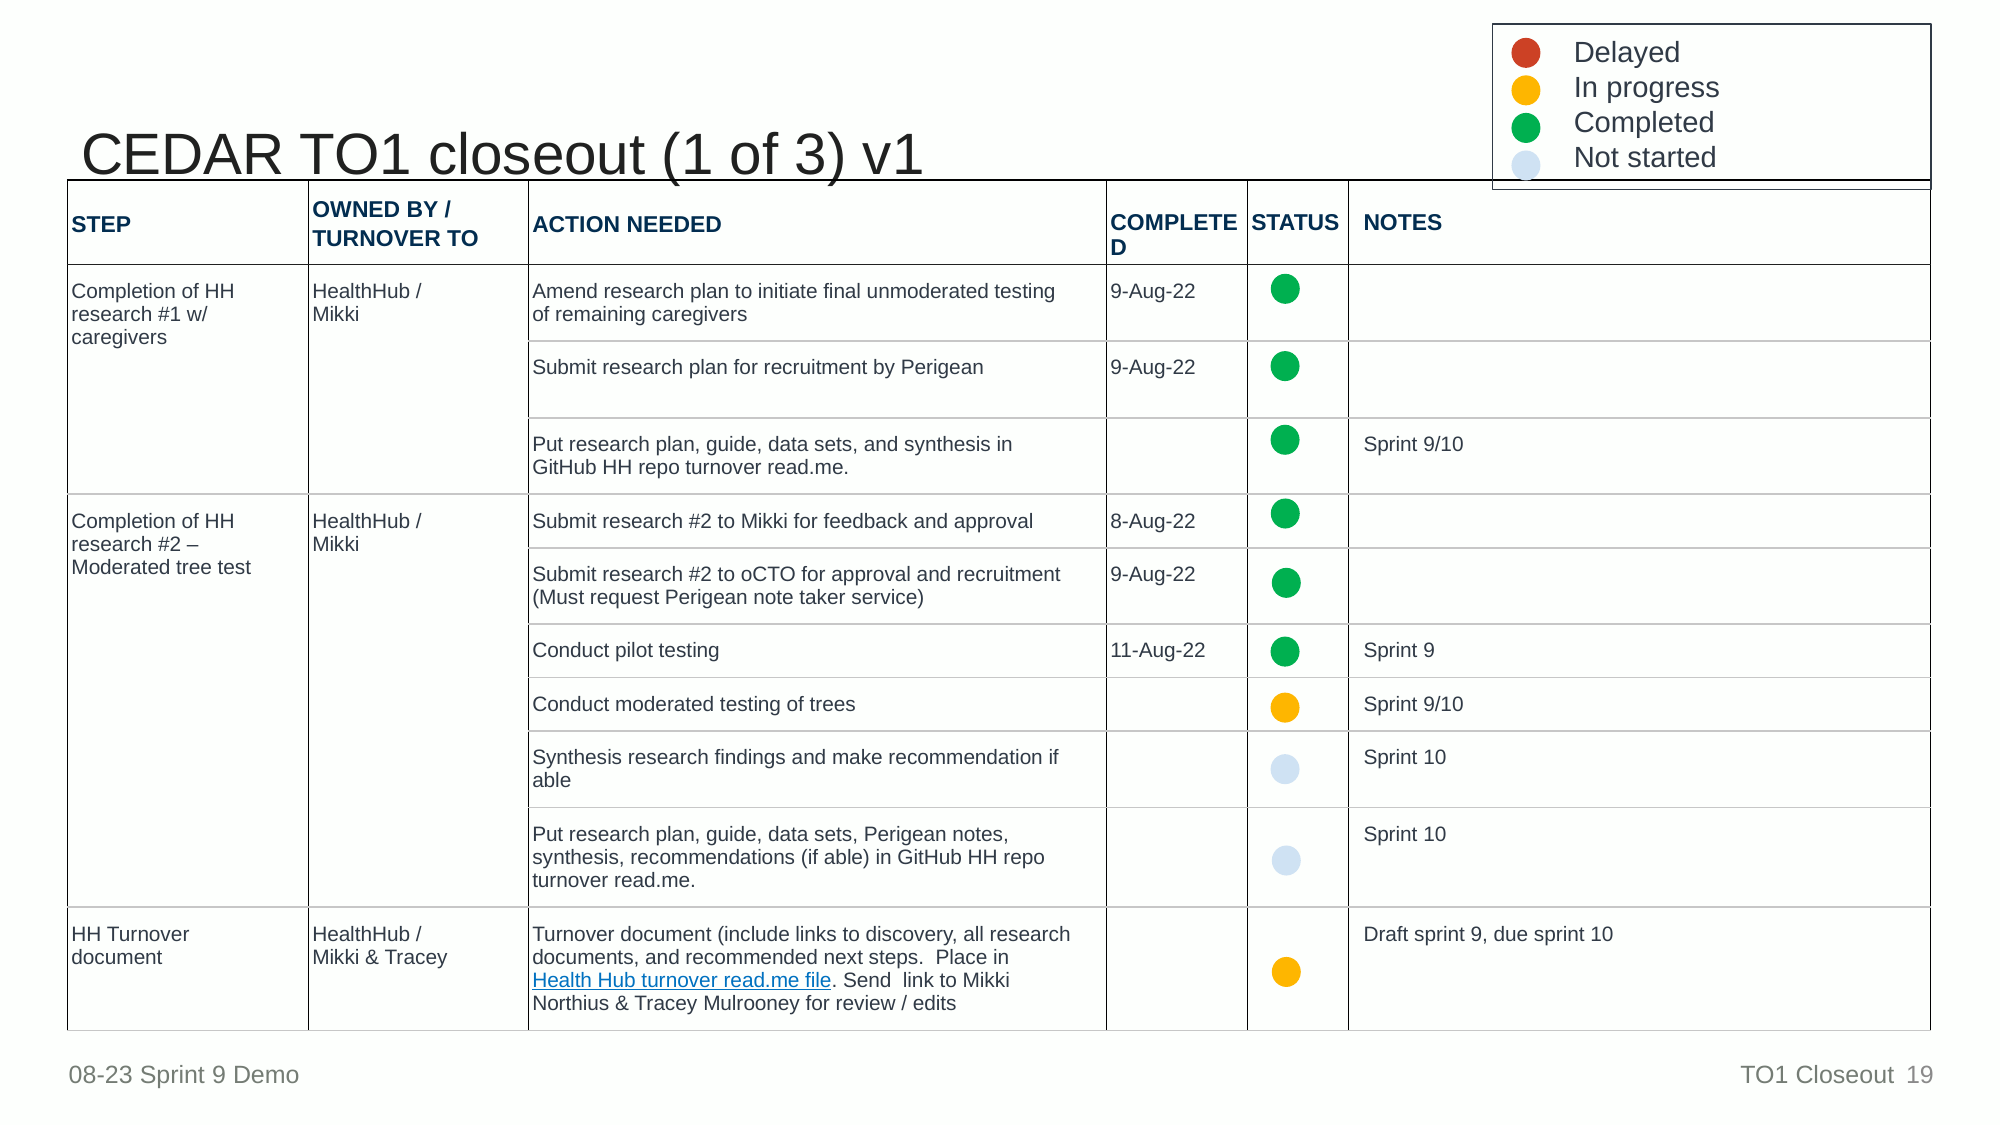

Delayed
In progress
Completed
Not started

# CEDAR TO1 closeout (1 of 3) v1

| STEP | OWNED BY / TURNOVER TO | ACTION NEEDED | COMPLETED | STATUS | NOTES |
| --- | --- | --- | --- | --- | --- |
| Completion of HH research #1 w/ caregivers | HealthHub / Mikki | Amend research plan to initiate final unmoderated testing of remaining caregivers | 9-Aug-22 |  |  |
|  |  | Submit research plan for recruitment by Perigean | 9-Aug-22 |  |  |
|  |  | Put research plan, guide, data sets, and synthesis in GitHub HH repo turnover read.me. |  |  | Sprint 9/10 |
| Completion of HH research #2 – Moderated tree test | HealthHub / Mikki | Submit research #2 to Mikki for feedback and approval | 8-Aug-22 |  |  |
|  |  | Submit research #2 to oCTO for approval and recruitment (Must request Perigean note taker service) | 9-Aug-22 |  |  |
|  |  | Conduct pilot testing | 11-Aug-22 |  | Sprint 9 |
|  |  | Conduct moderated testing of trees |  |  | Sprint 9/10 |
|  |  | Synthesis research findings and make recommendation if able |  |  | Sprint 10 |
|  |  | Put research plan, guide, data sets, Perigean notes, synthesis, recommendations (if able) in GitHub HH repo turnover read.me. |  |  | Sprint 10 |
| HH Turnover document | HealthHub / Mikki & Tracey | Turnover document (include links to discovery, all research documents, and recommended next steps. Place in Health Hub turnover read.me file. Send link to Mikki Northius & Tracey Mulrooney for review / edits |  |  | Draft sprint 9, due sprint 10 |

19
08-23 Sprint 9 Demo
TO1 Closeout